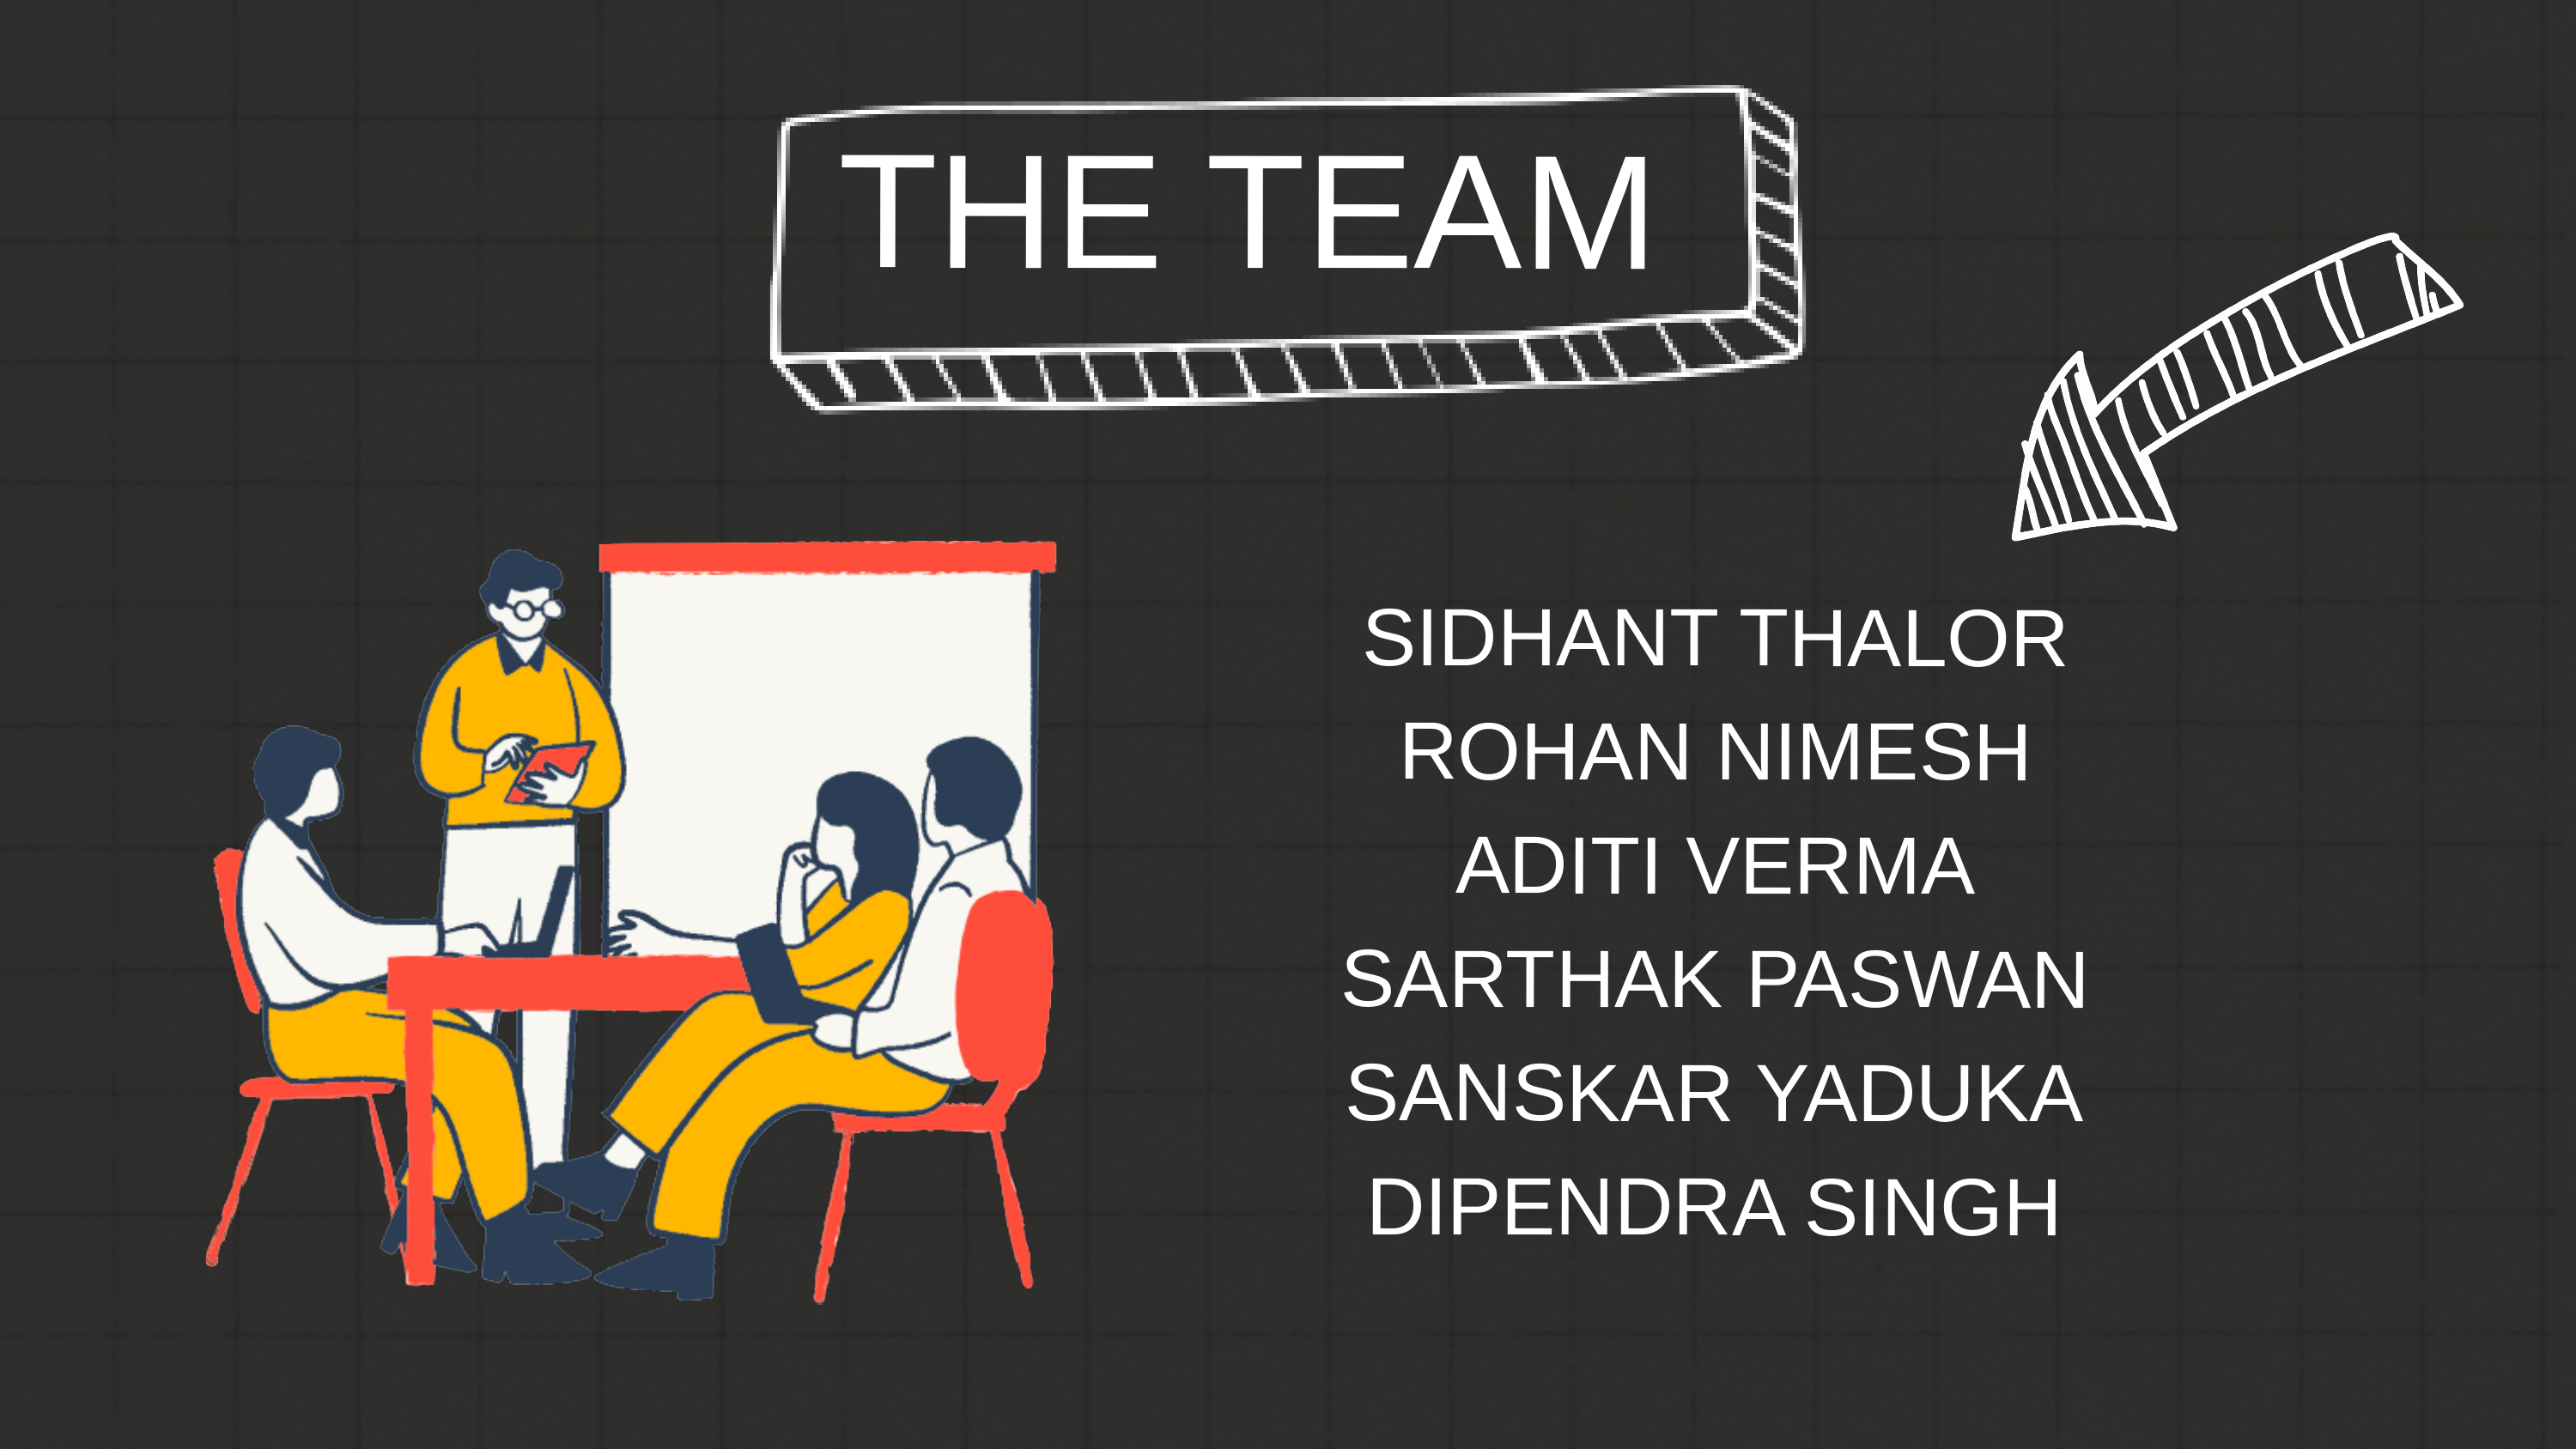

THE TEAM

SIDHANT THALOR
ROHAN NIMESH
ADITI VERMA
SARTHAK PASWAN
SANSKAR YADUKA
DIPENDRA SINGH